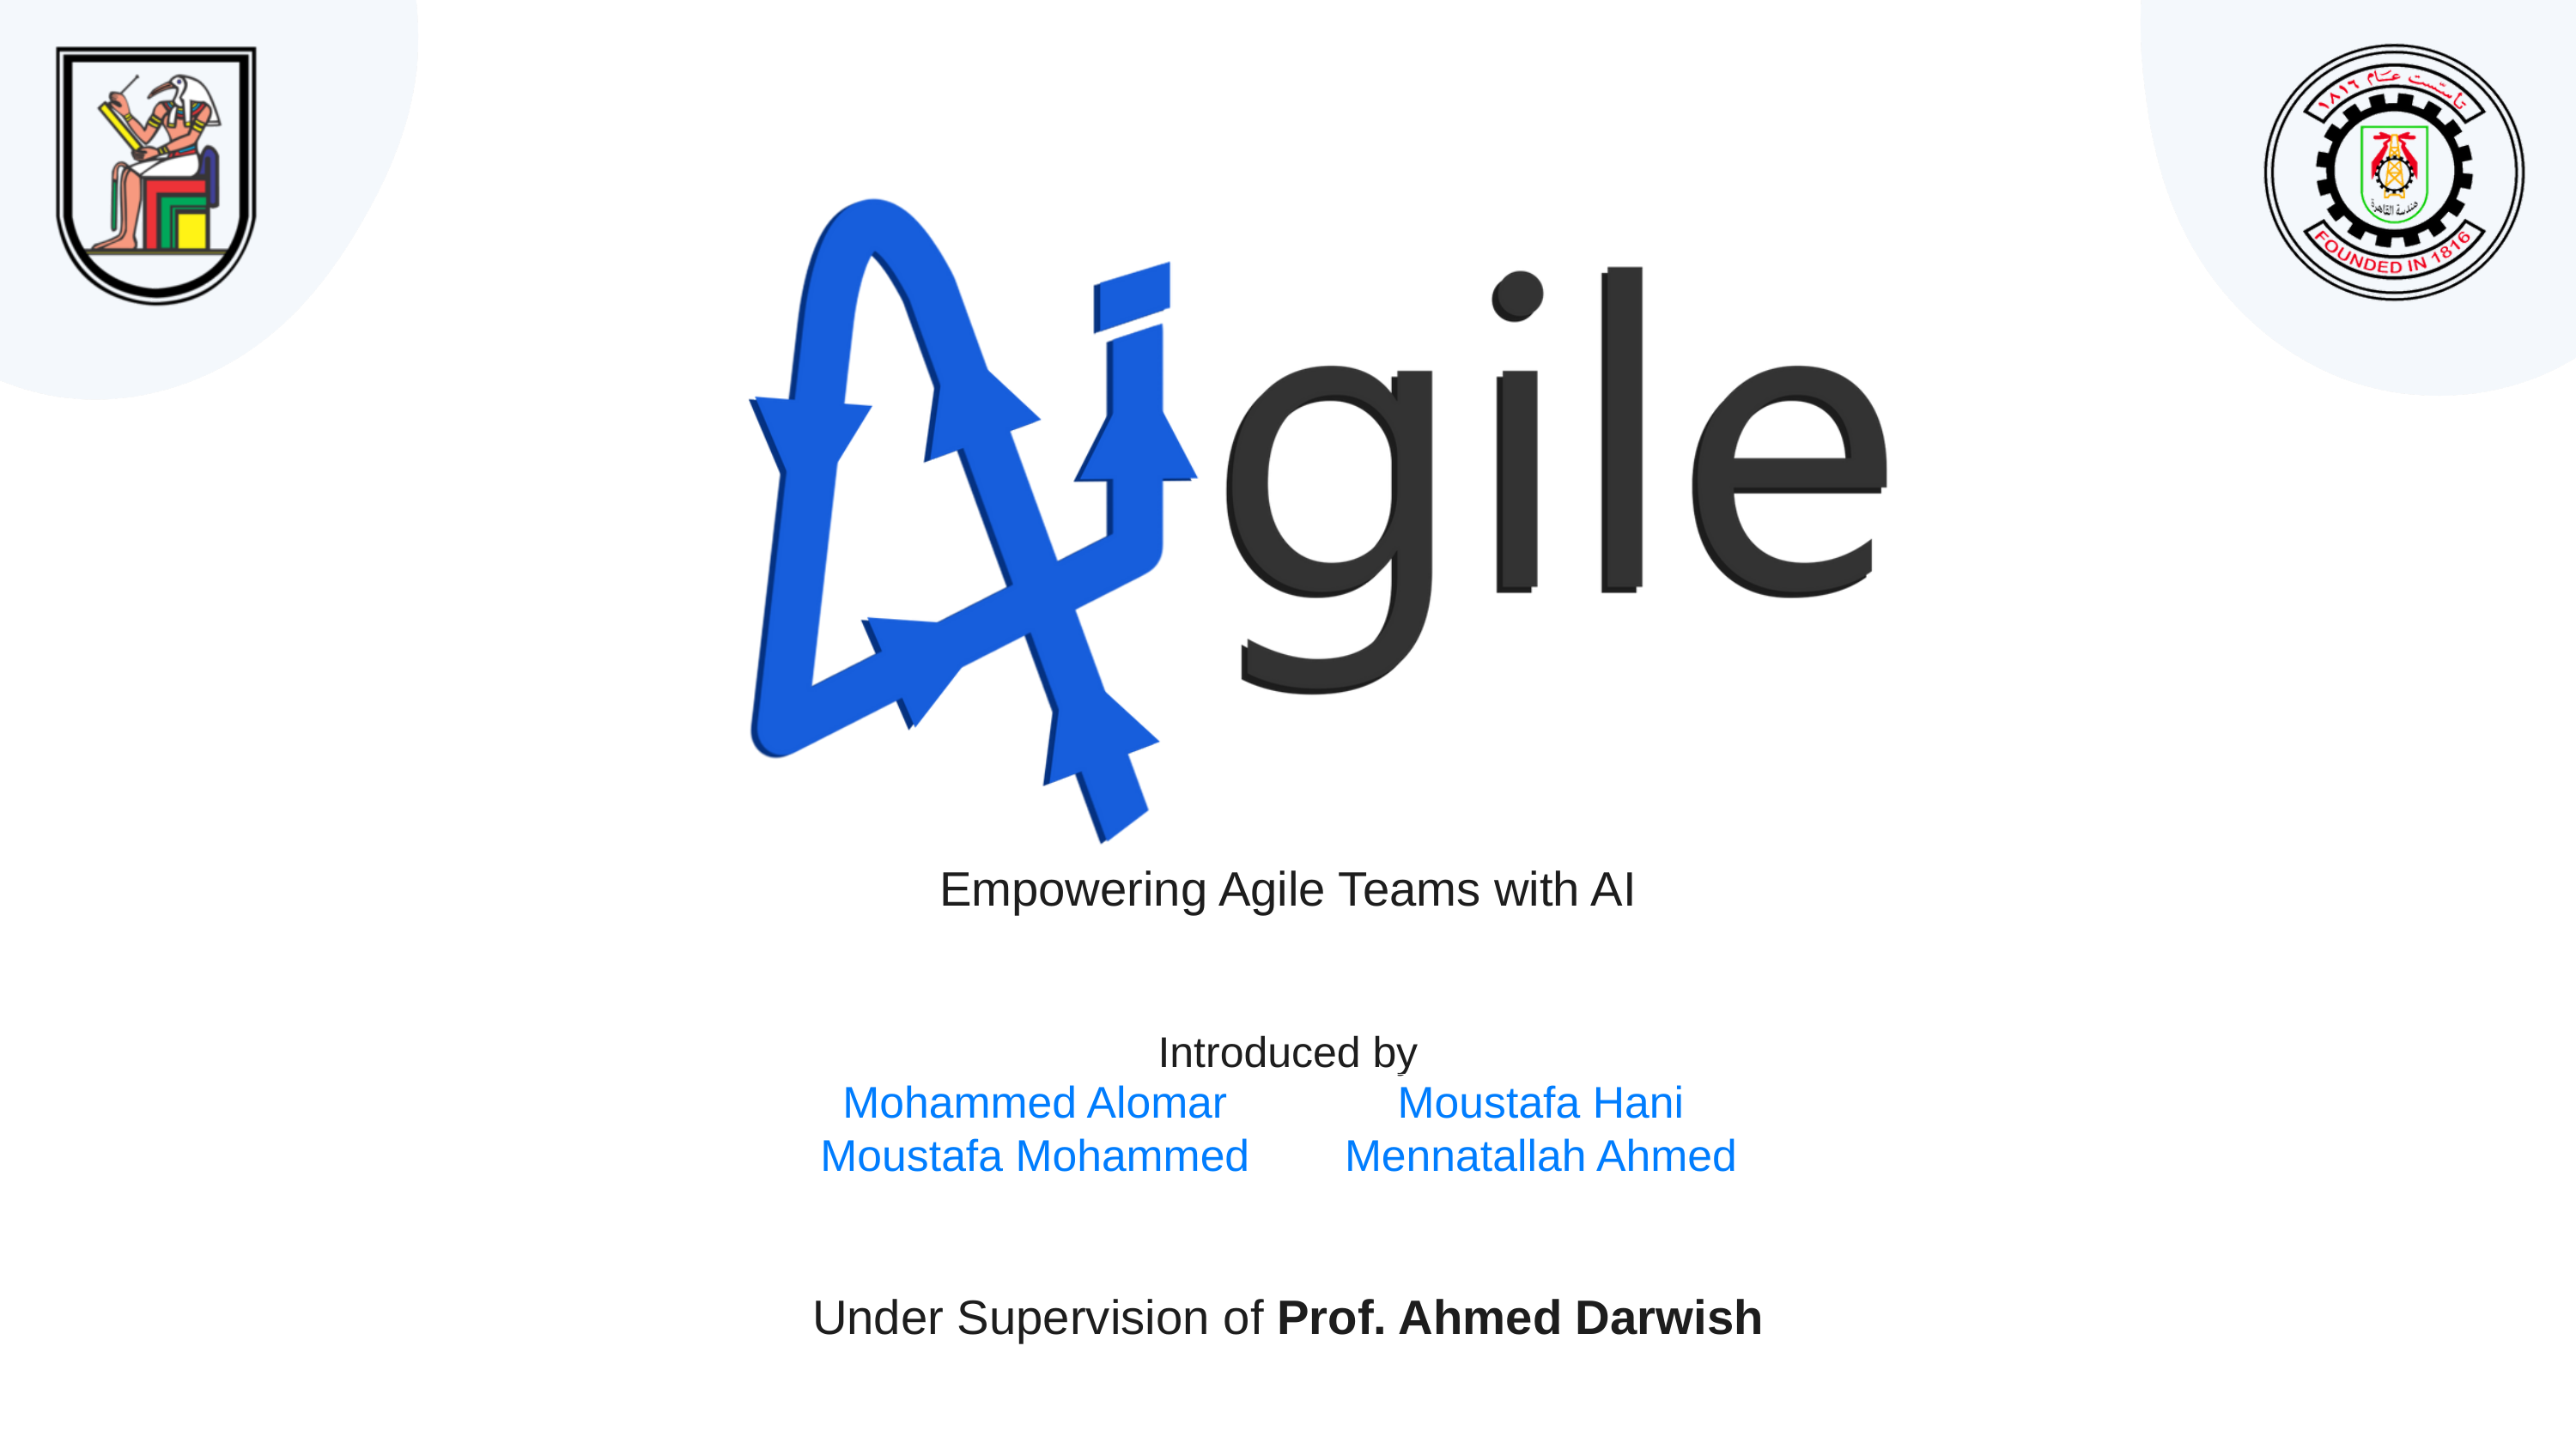

AGENDA

Timeline

System Design

Product

Motivation

Literature Survey

Time Plan

Problem Definition

Modules

Future Work

Market Survey

Empowering Agile Teams with AI
Introduced by
| Mohammed Alomar | Moustafa Hani |
| --- | --- |
| Moustafa Mohammed | Mennatallah Ahmed |
Under Supervision of Prof. Ahmed Darwish